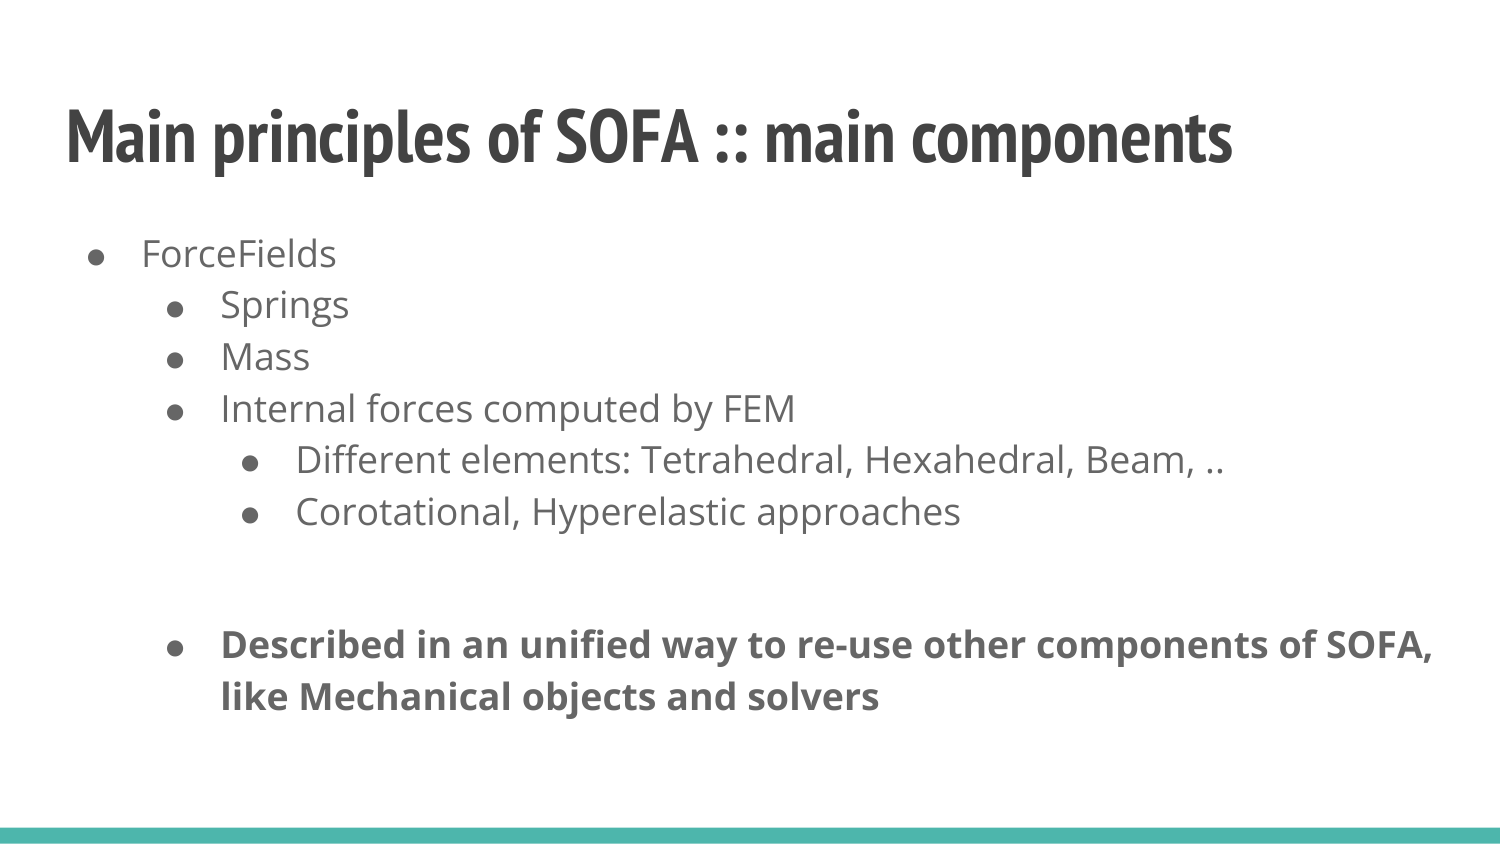

# Main principles of SOFA :: main components
ForceFields
Springs
Mass
Internal forces computed by FEM
Different elements: Tetrahedral, Hexahedral, Beam, ..
Corotational, Hyperelastic approaches

Described in an unified way to re-use other components of SOFA, like Mechanical objects and solvers